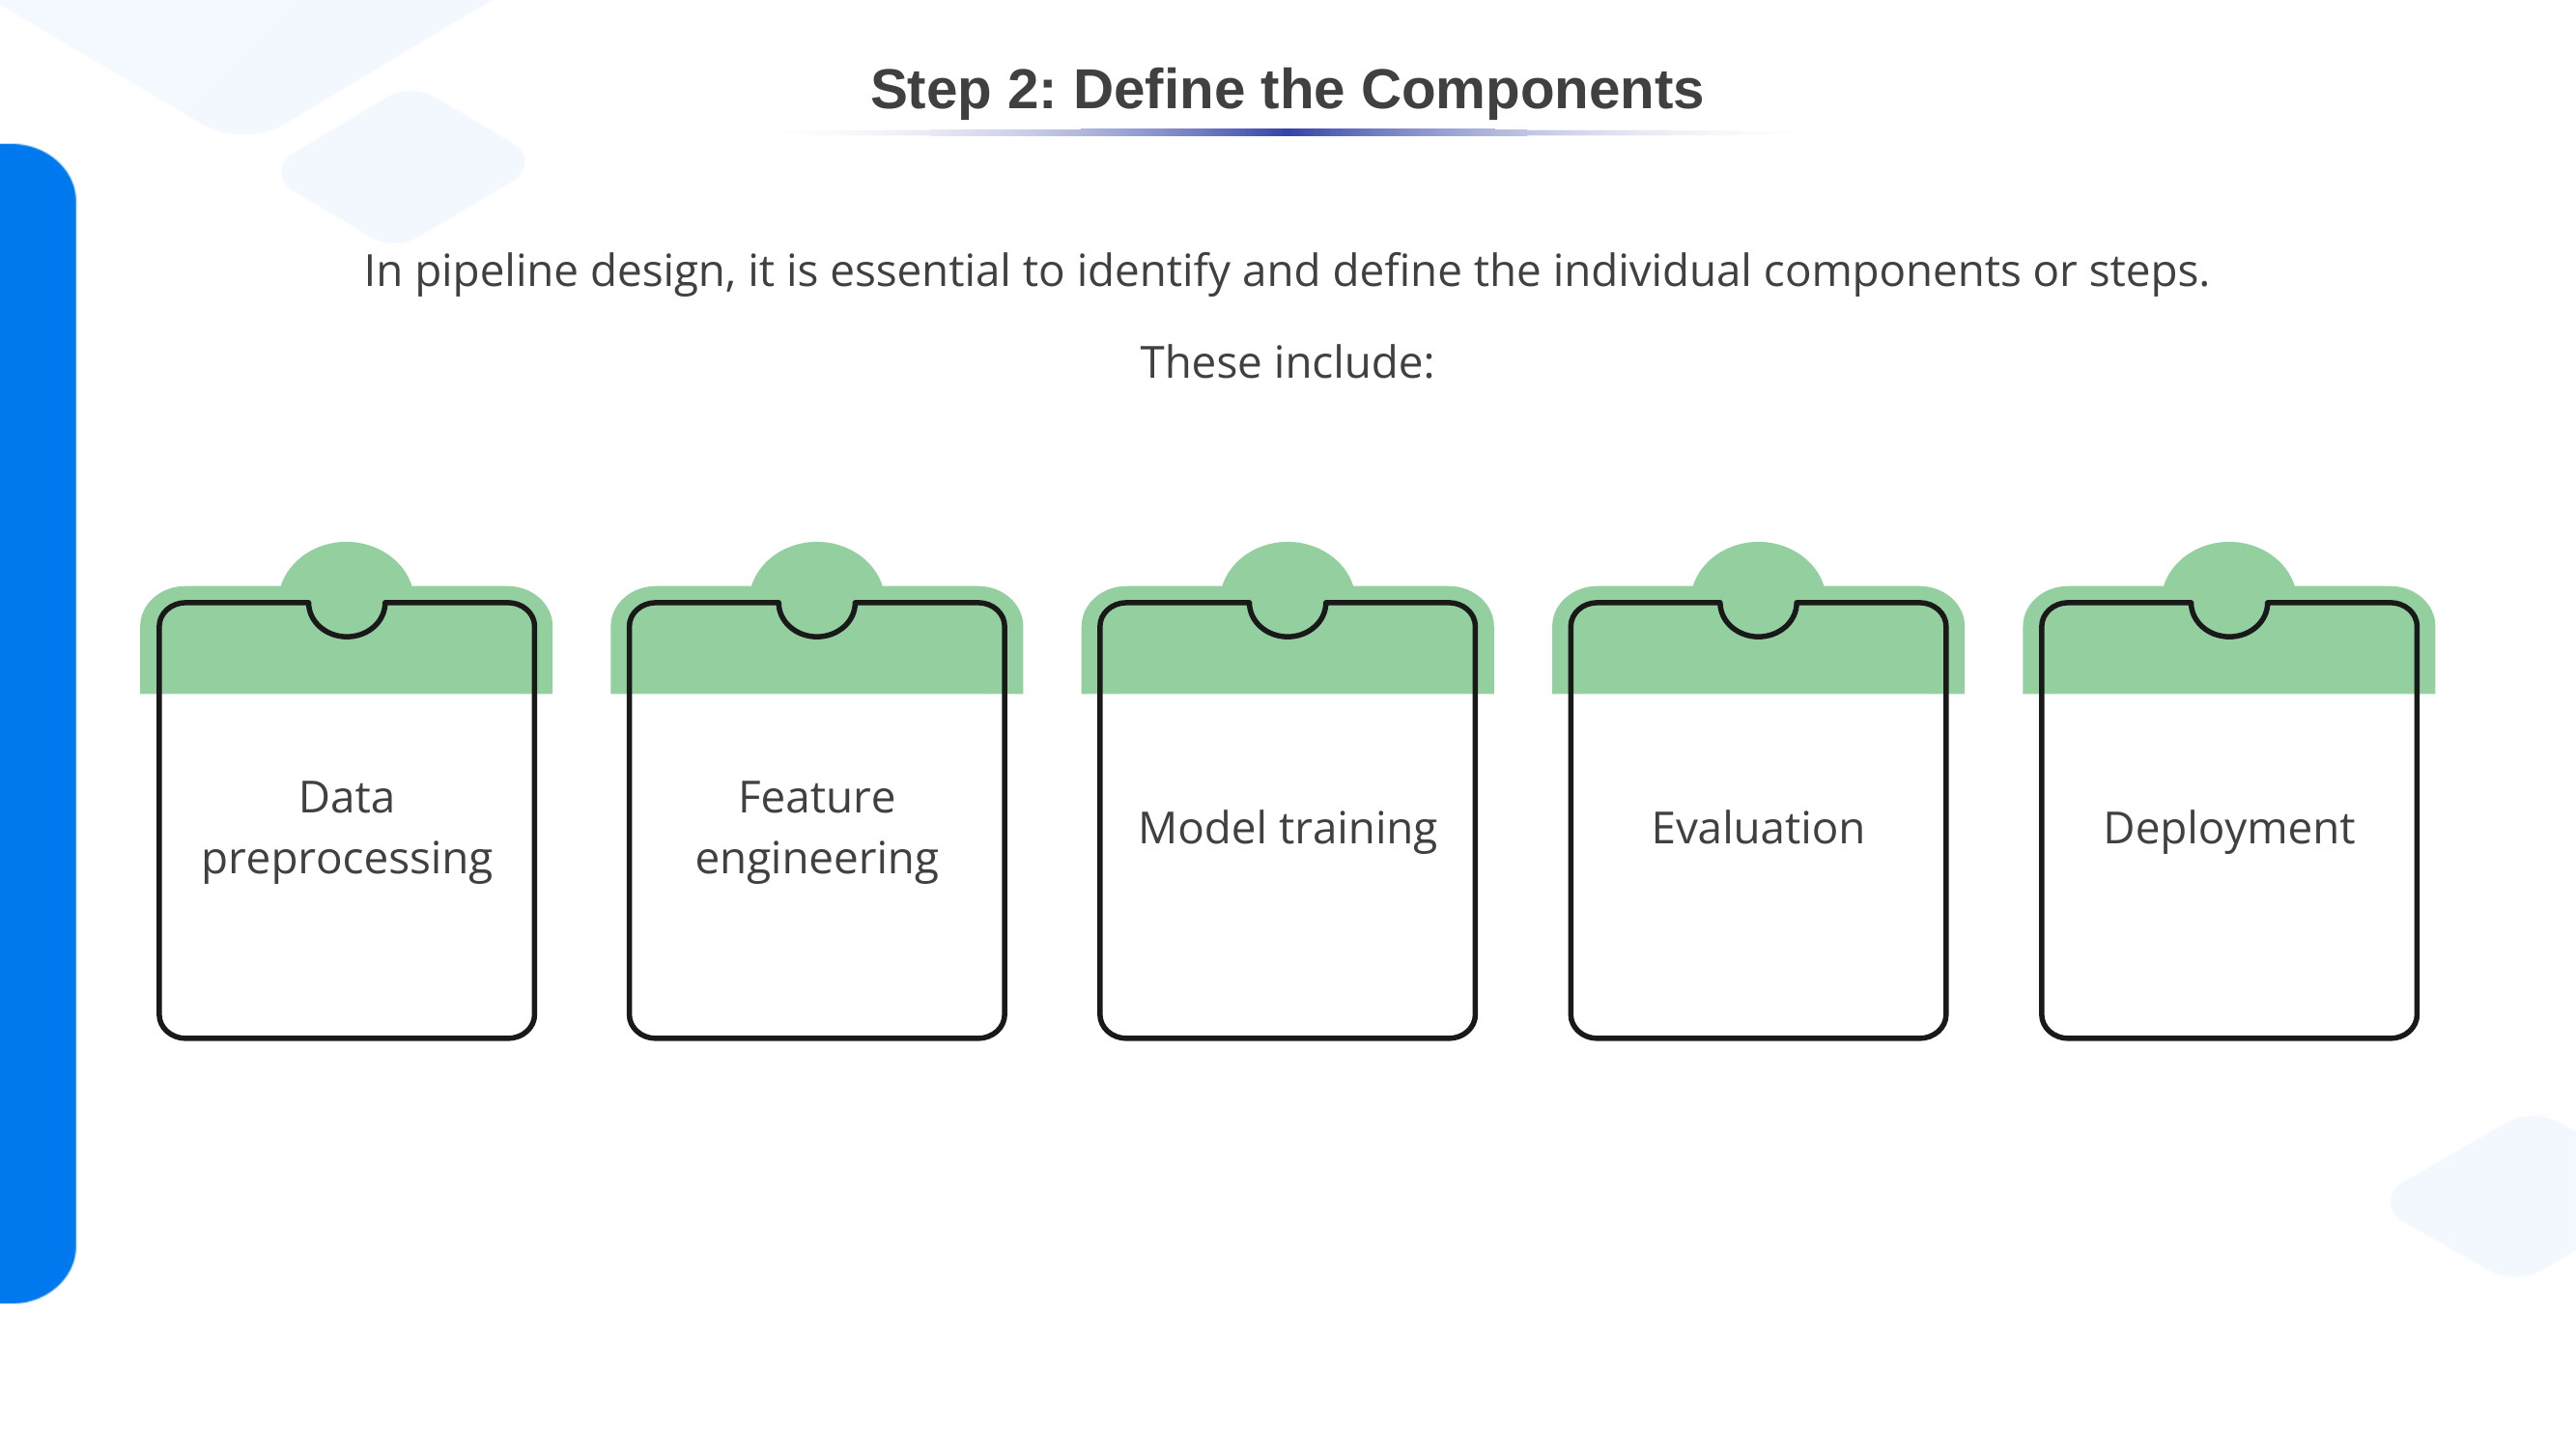

# Step 2: Define the Components

In pipeline design, it is essential to identify and define the individual components or steps.
These include:

Data preprocessing
Feature engineering
Model training
Evaluation
Deployment